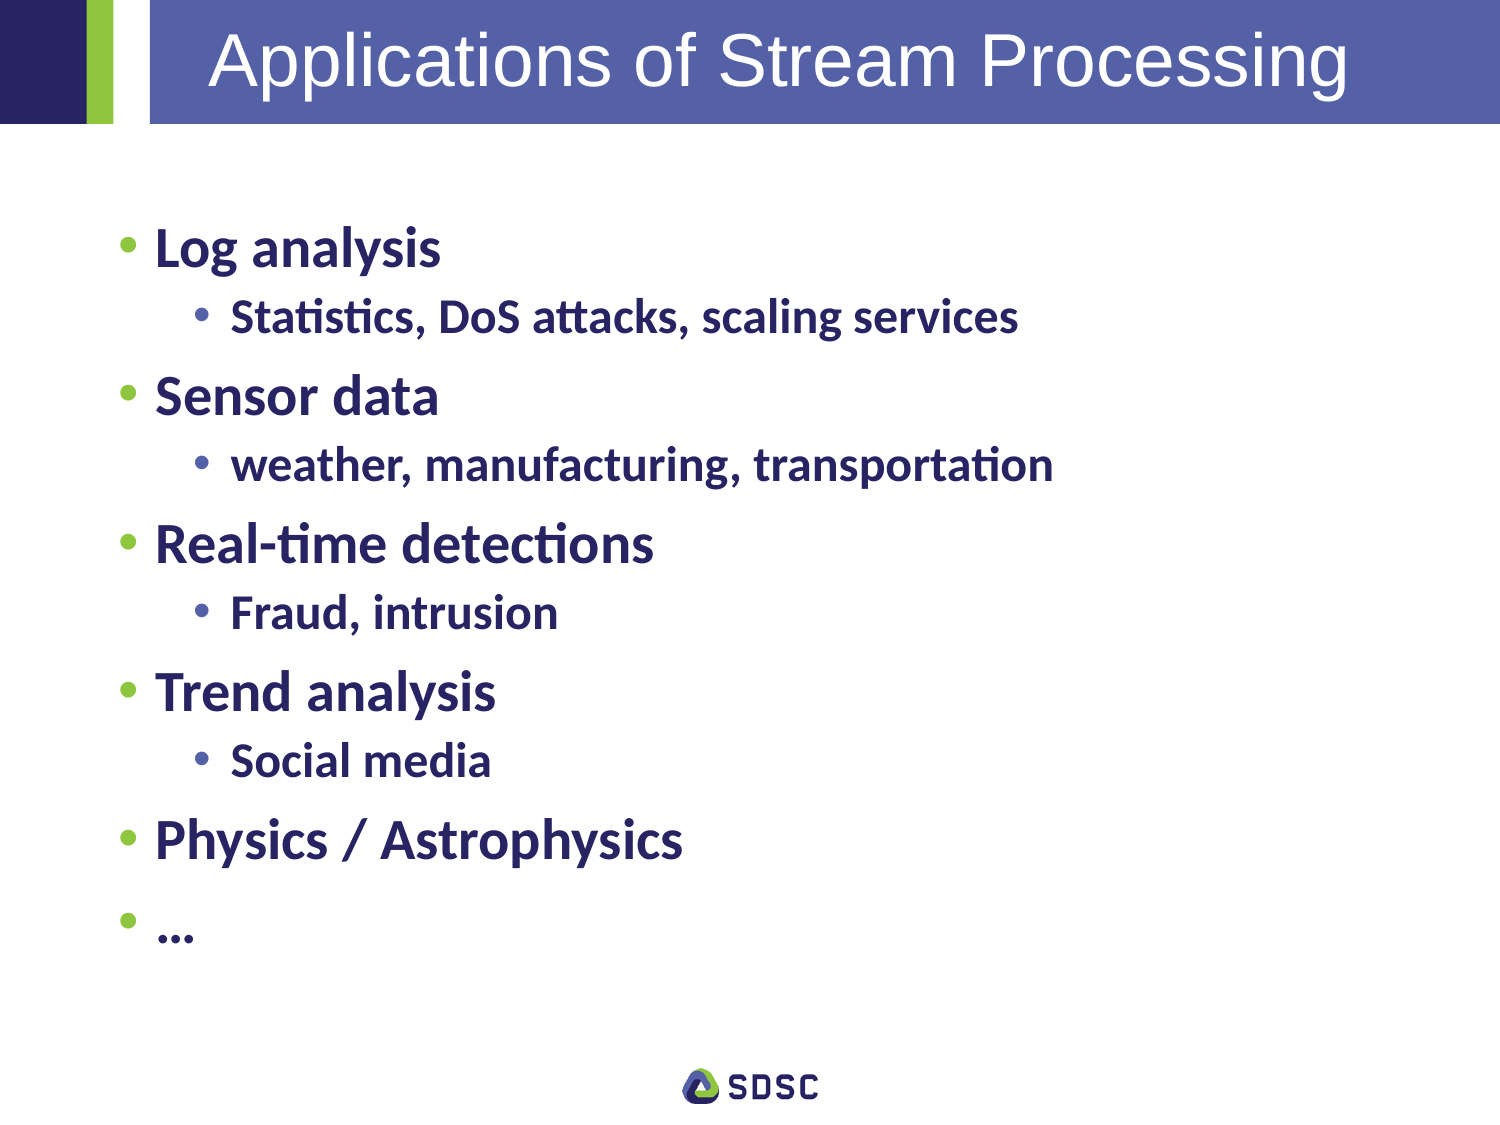

# Applications of Stream Processing
Log analysis
Statistics, DoS attacks, scaling services
Sensor data
weather, manufacturing, transportation
Real-time detections
Fraud, intrusion
Trend analysis
Social media
Physics / Astrophysics
…